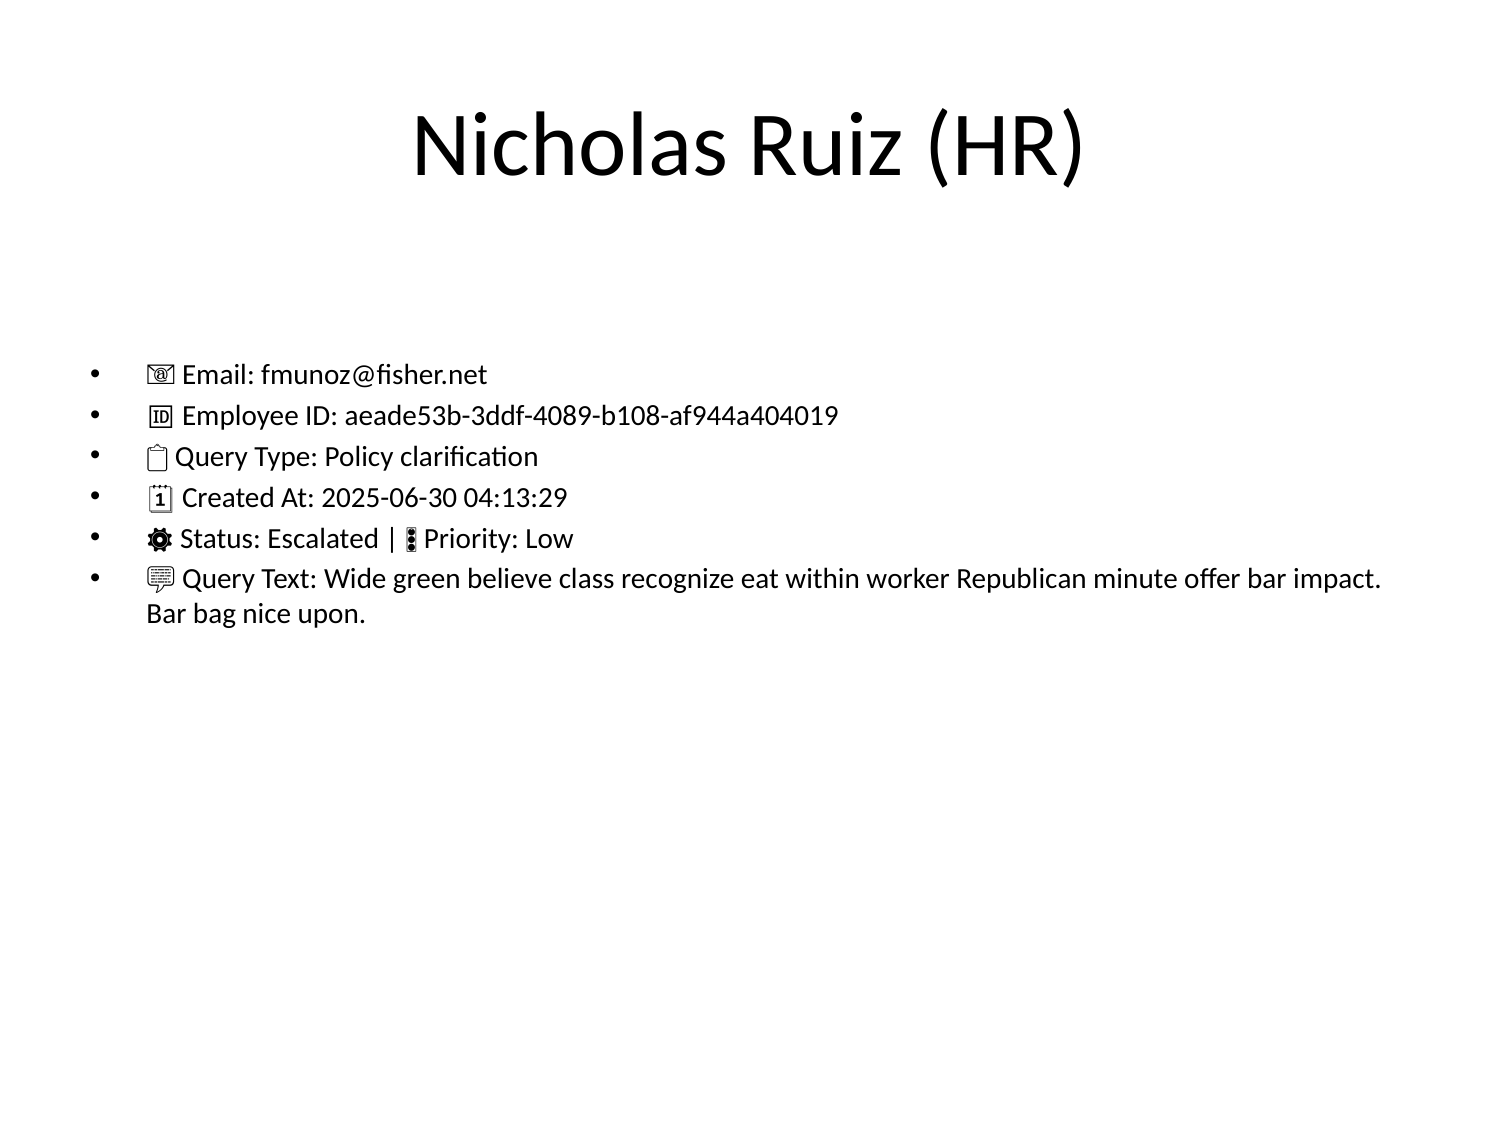

# Nicholas Ruiz (HR)

📧 Email: fmunoz@fisher.net
🆔 Employee ID: aeade53b-3ddf-4089-b108-af944a404019
📋 Query Type: Policy clarification
🗓 Created At: 2025-06-30 04:13:29
⚙ Status: Escalated | 🚦 Priority: Low
💬 Query Text: Wide green believe class recognize eat within worker Republican minute offer bar impact. Bar bag nice upon.